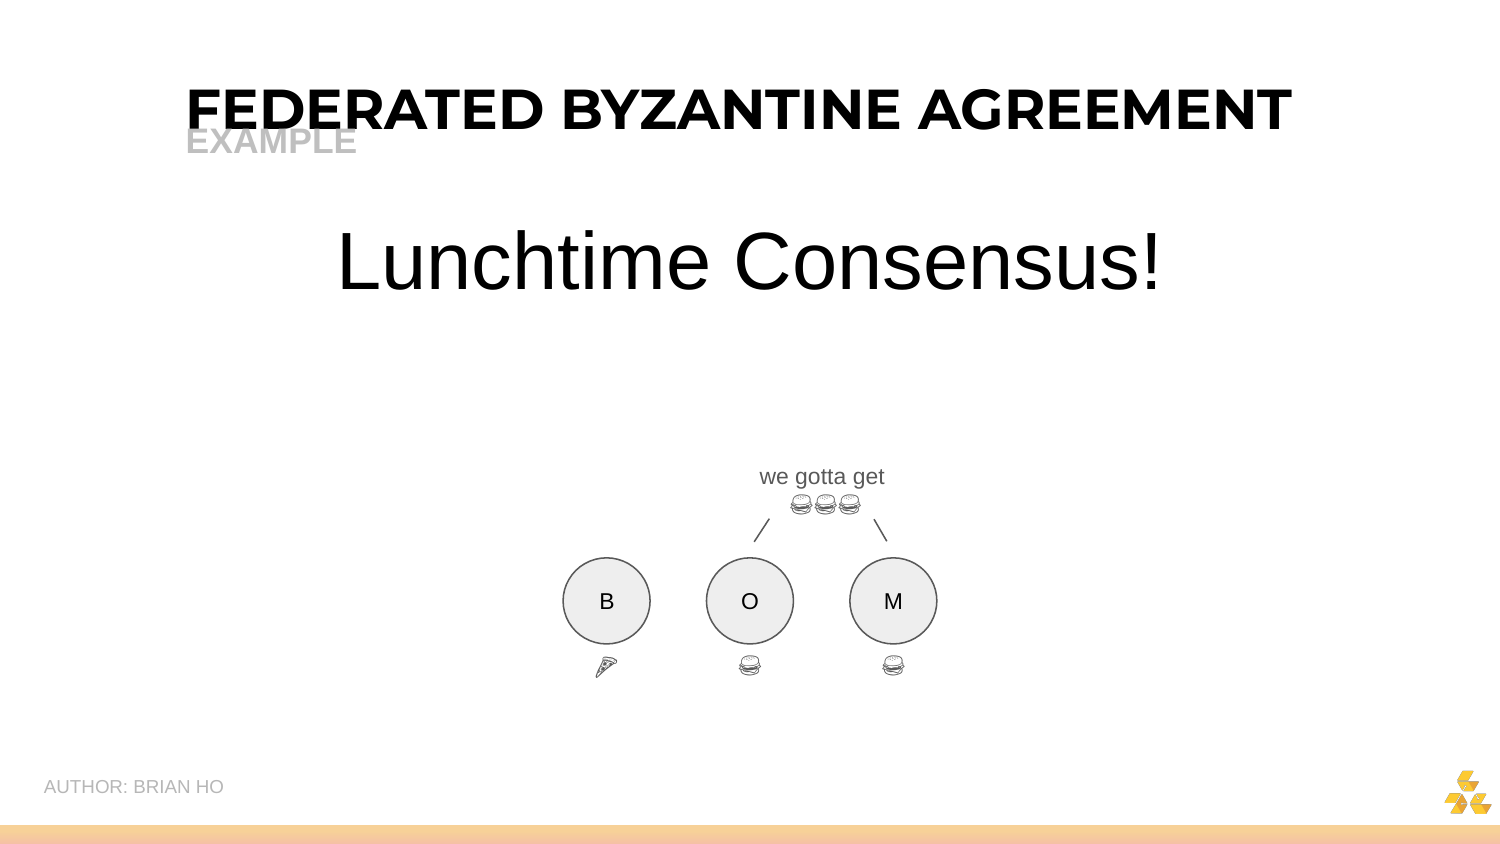

FEDERATED BYZANTINE AGREEMENT

EXAMPLE

Lunchtime Consensus!
we gotta get
🍔🍔🍔

 B
O
M
🍔
🍔
🍕

AUTHOR: BRIAN HO